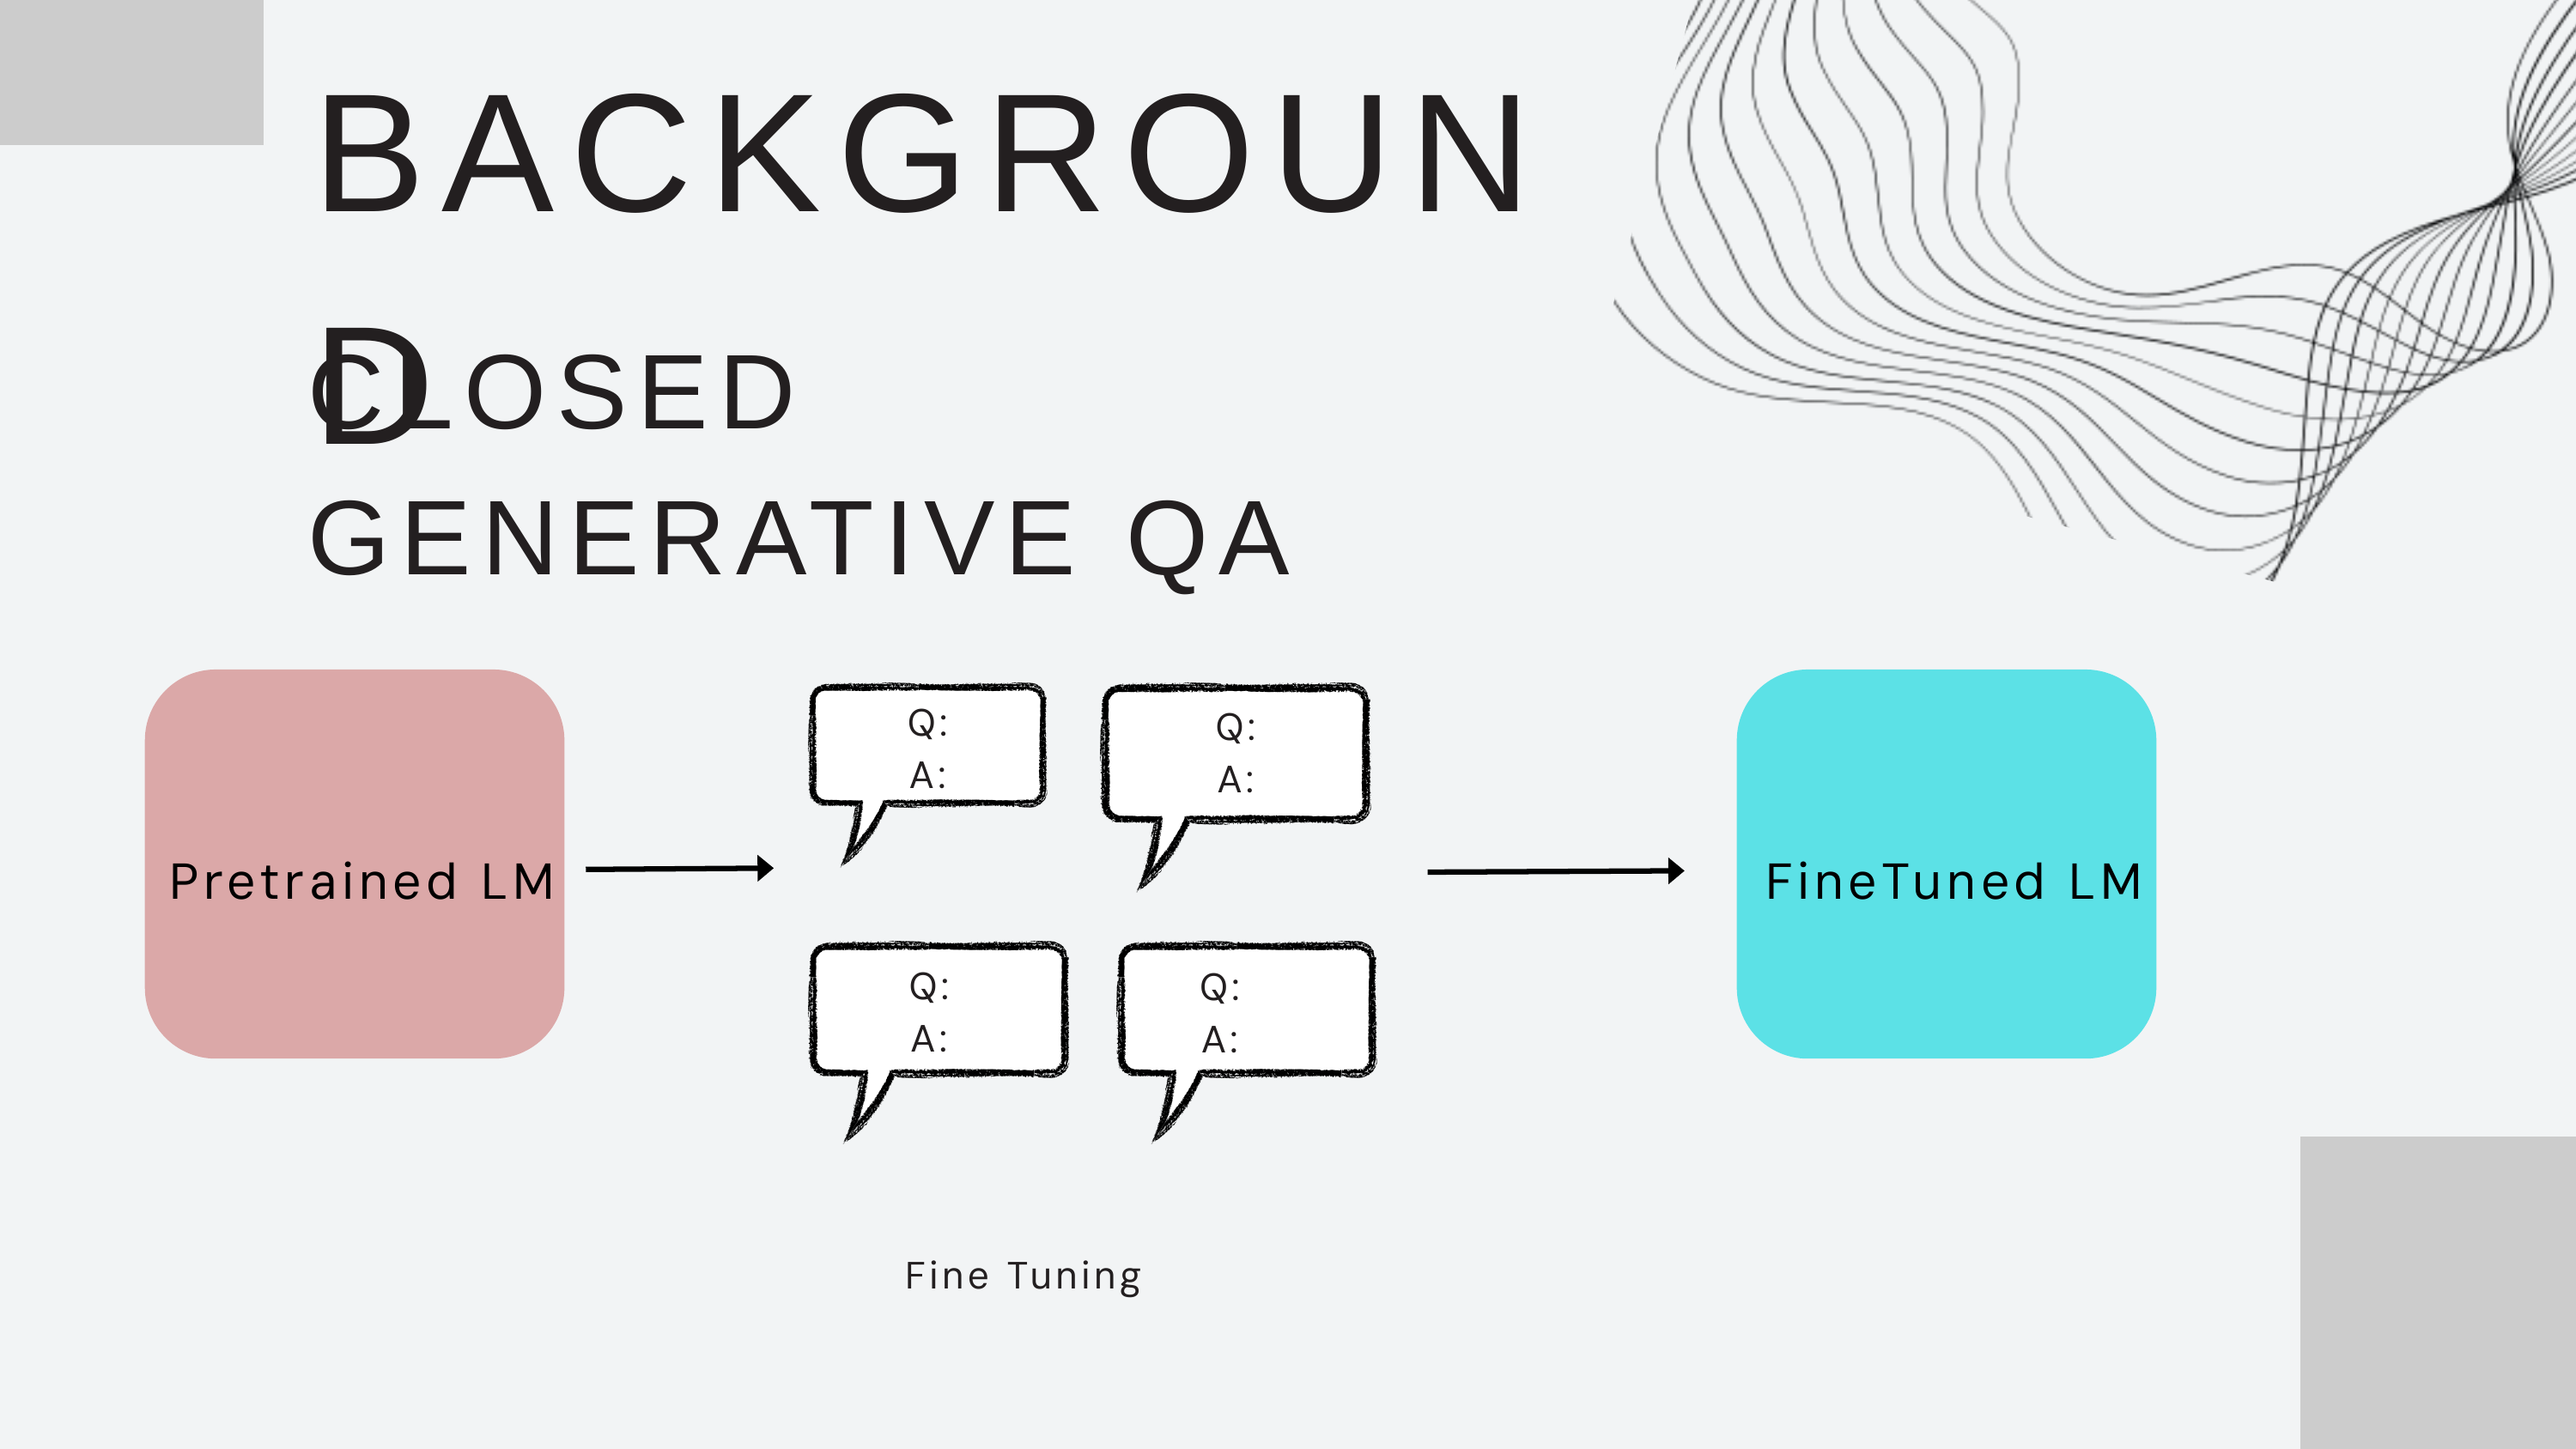

BACKGROUND
CLOSED GENERATIVE QA

Pretrained LM

FineTuned LM

Q:
A:
Q:
A:

Q:
A:
Q:
A:

Fine Tuning